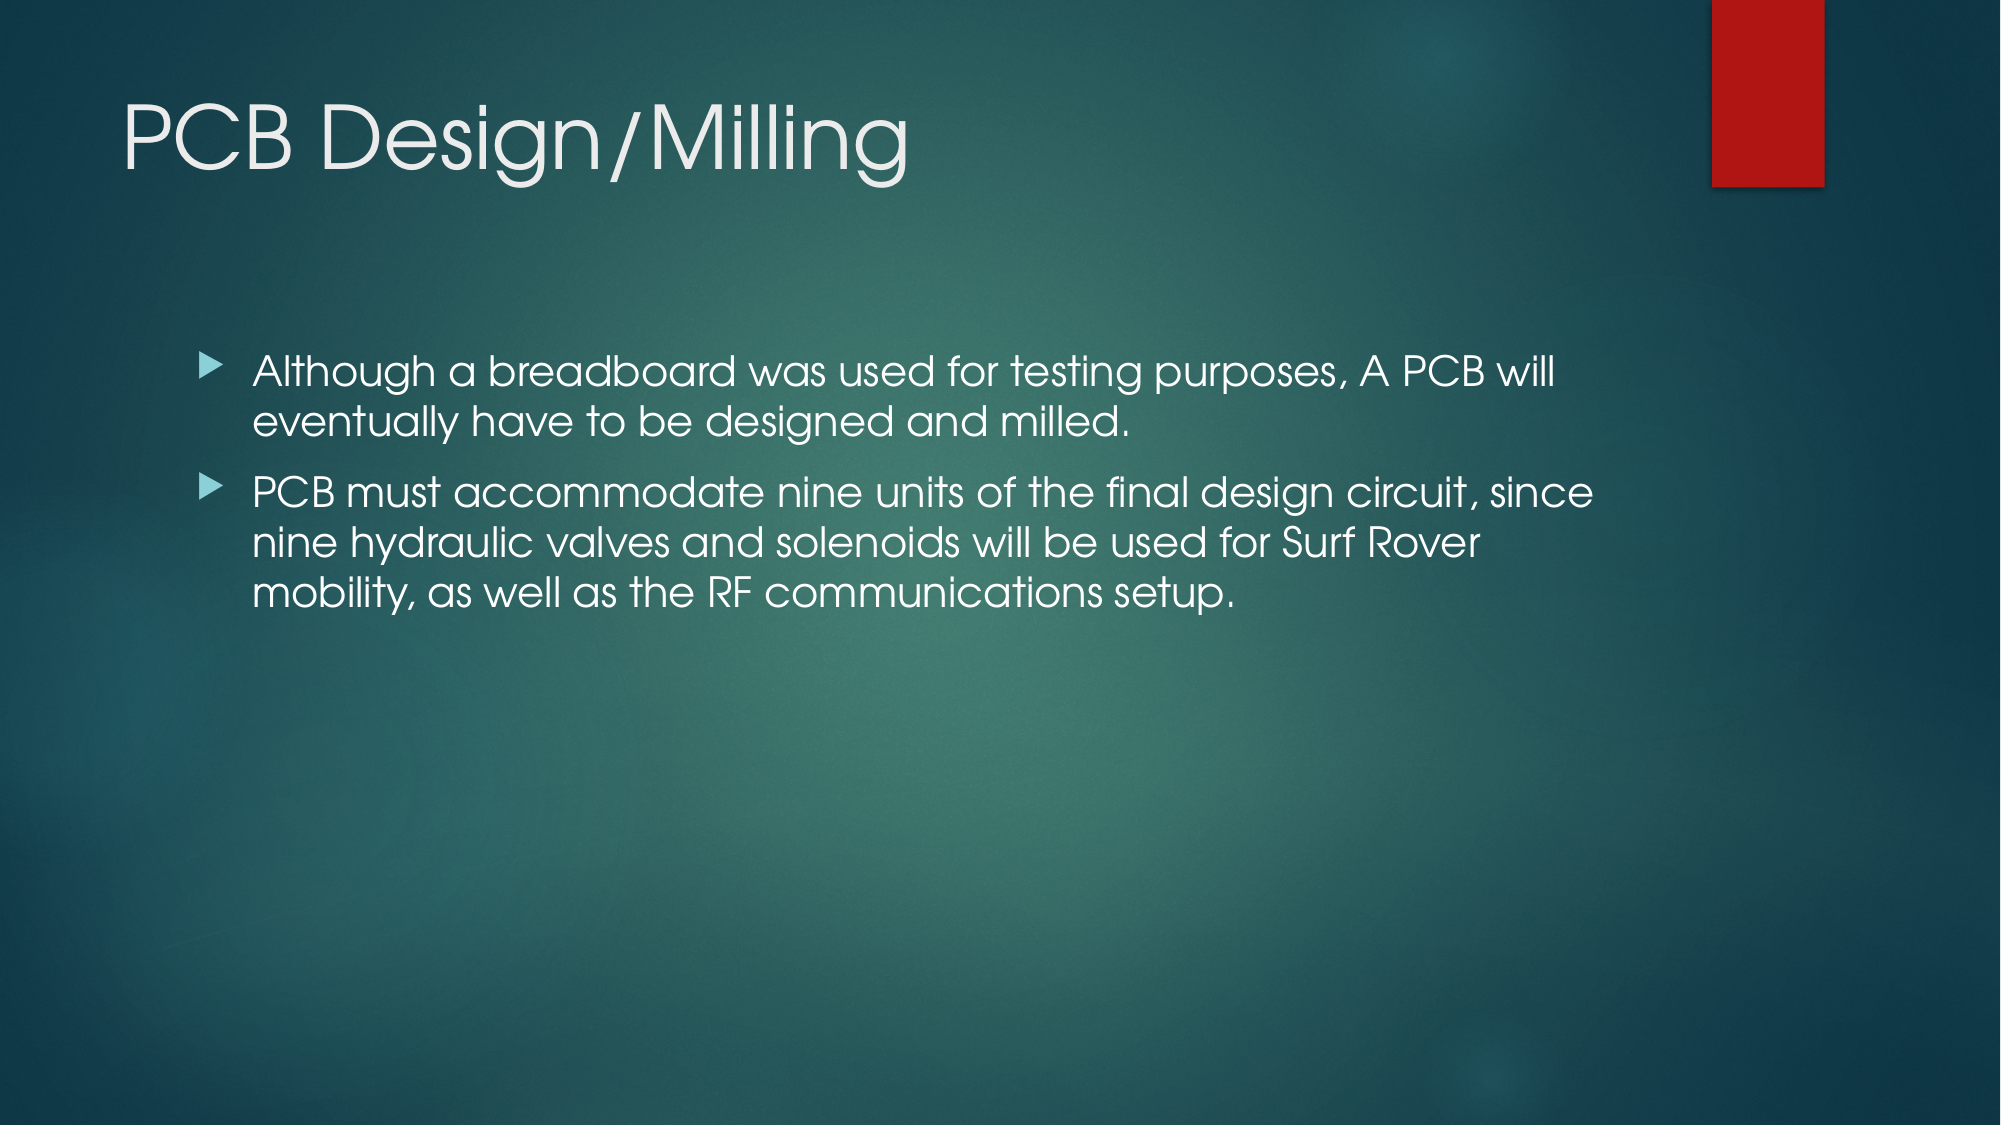

# PCB Design/Milling
Although a breadboard was used for testing purposes, A PCB will eventually have to be designed and milled.
PCB must accommodate nine units of the final design circuit, since nine hydraulic valves and solenoids will be used for Surf Rover mobility, as well as the RF communications setup.